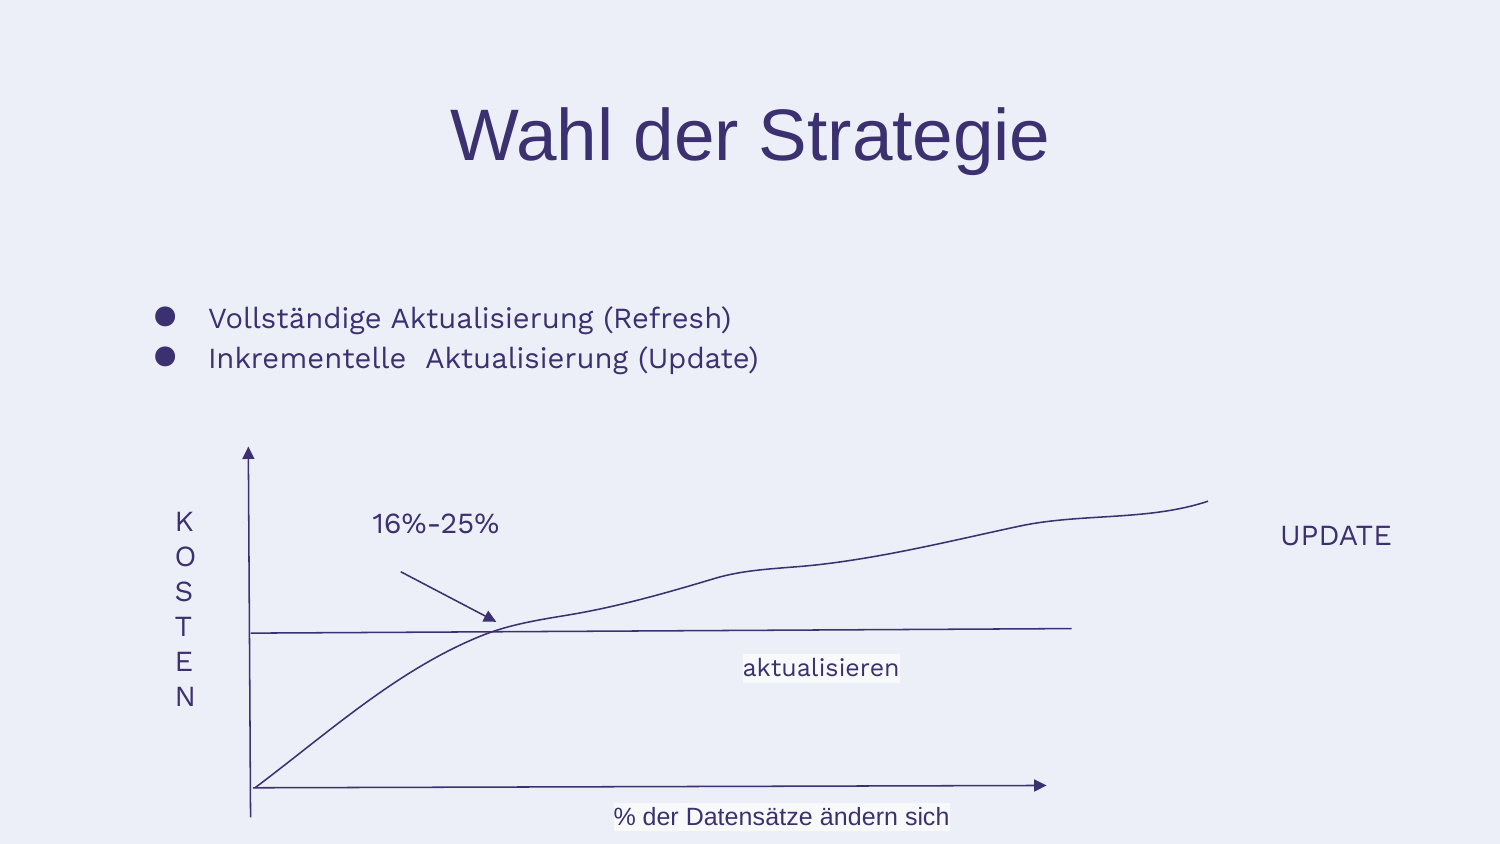

# Wahl der Strategie
Vollständige Aktualisierung (Refresh)
Inkrementelle  Aktualisierung (Update)

K
O
S
T
E
N

16%-25%

UPDATE
aktualisieren
% der Datensätze ändern sich